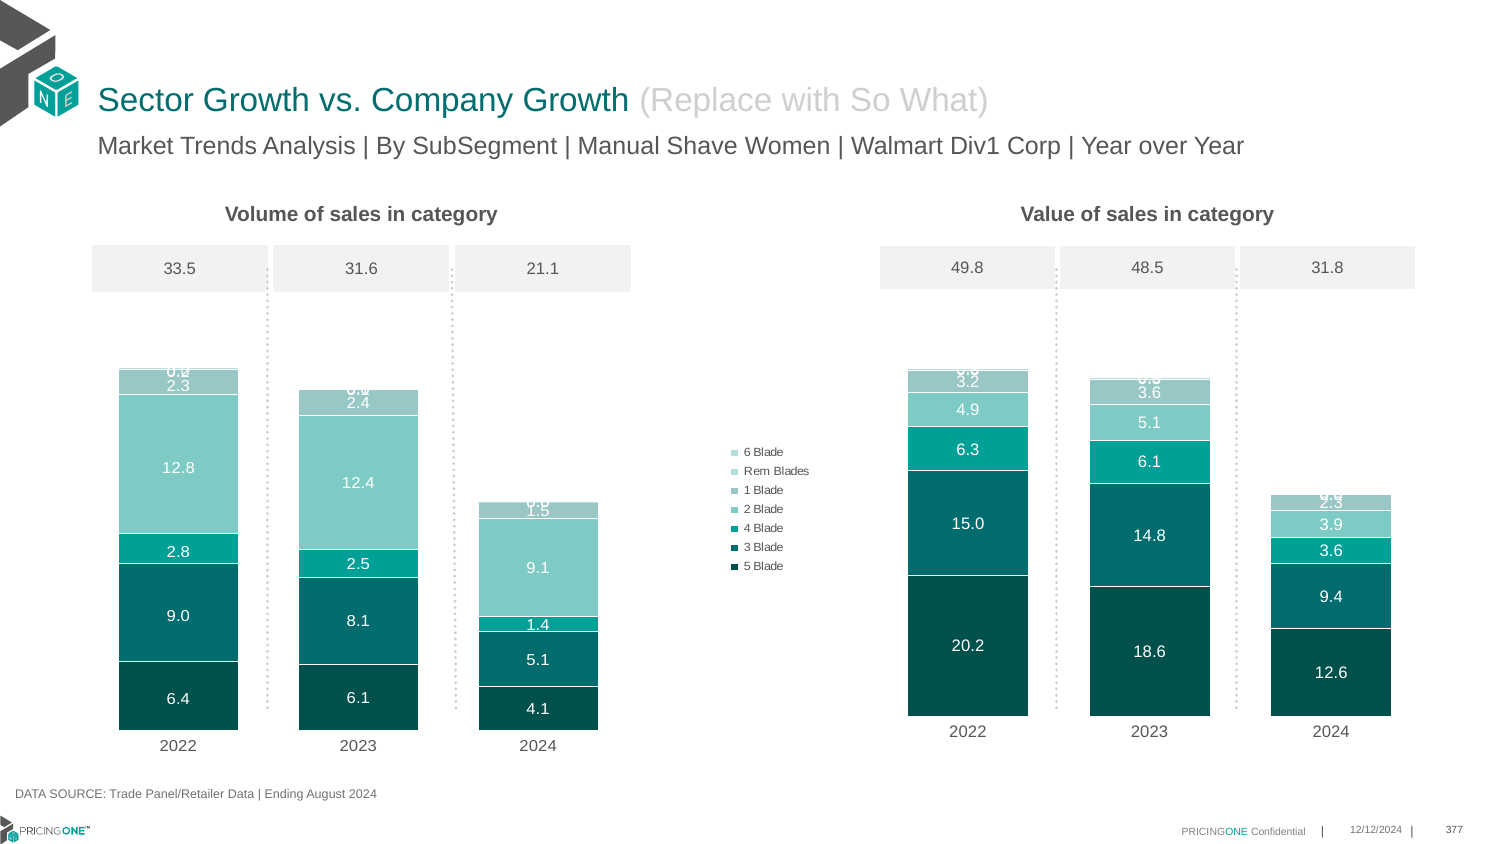

# Sector Growth vs. Company Growth (Replace with So What)
Market Trends Analysis | By SubSegment | Manual Shave Women | Walmart Div1 Corp | Year over Year
| Value of sales in category |  |  |
| --- | --- | --- |
| 49.8 | 48.5 | 31.8 |
| Volume of sales in category |  |  |
| --- | --- | --- |
| 33.5 | 31.6 | 21.1 |

### Chart

| Category | 5 Blade | 3 Blade | 4 Blade | 2 Blade | 1 Blade | Rem Blades | 6 Blade |
|---|---|---|---|---|---|---|---|
| 2022 | 20.172255 | 15.001631 | 6.305657 | 4.881805 | 3.229868 | 0.253697 | 1e-05 |
| 2023 | 18.60383 | 14.782522 | 6.145351 | 5.075197 | 3.60649 | 0.279545 | 0.0 |
| 2024 | 12.557352 | 9.361982 | 3.63319 | 3.855664 | 2.334032 | 0.014246 | 1e-05 |

### Chart

| Category | 5 Blade | 3 Blade | 4 Blade | 2 Blade | 1 Blade | Rem Blades | 6 Blade |
|---|---|---|---|---|---|---|---|
| 2022 | 6.409271 | 8.98731 | 2.768756 | 12.843338 | 2.266746 | 0.195731 | 6e-06 |
| 2023 | 6.103901 | 8.056305 | 2.513499 | 12.405103 | 2.397401 | 0.088633 | 0.0 |
| 2024 | 4.052762 | 5.057619 | 1.426971 | 9.055179 | 1.541247 | 0.005392 | 4e-06 |
DATA SOURCE: Trade Panel/Retailer Data | Ending August 2024

12/12/2024
377